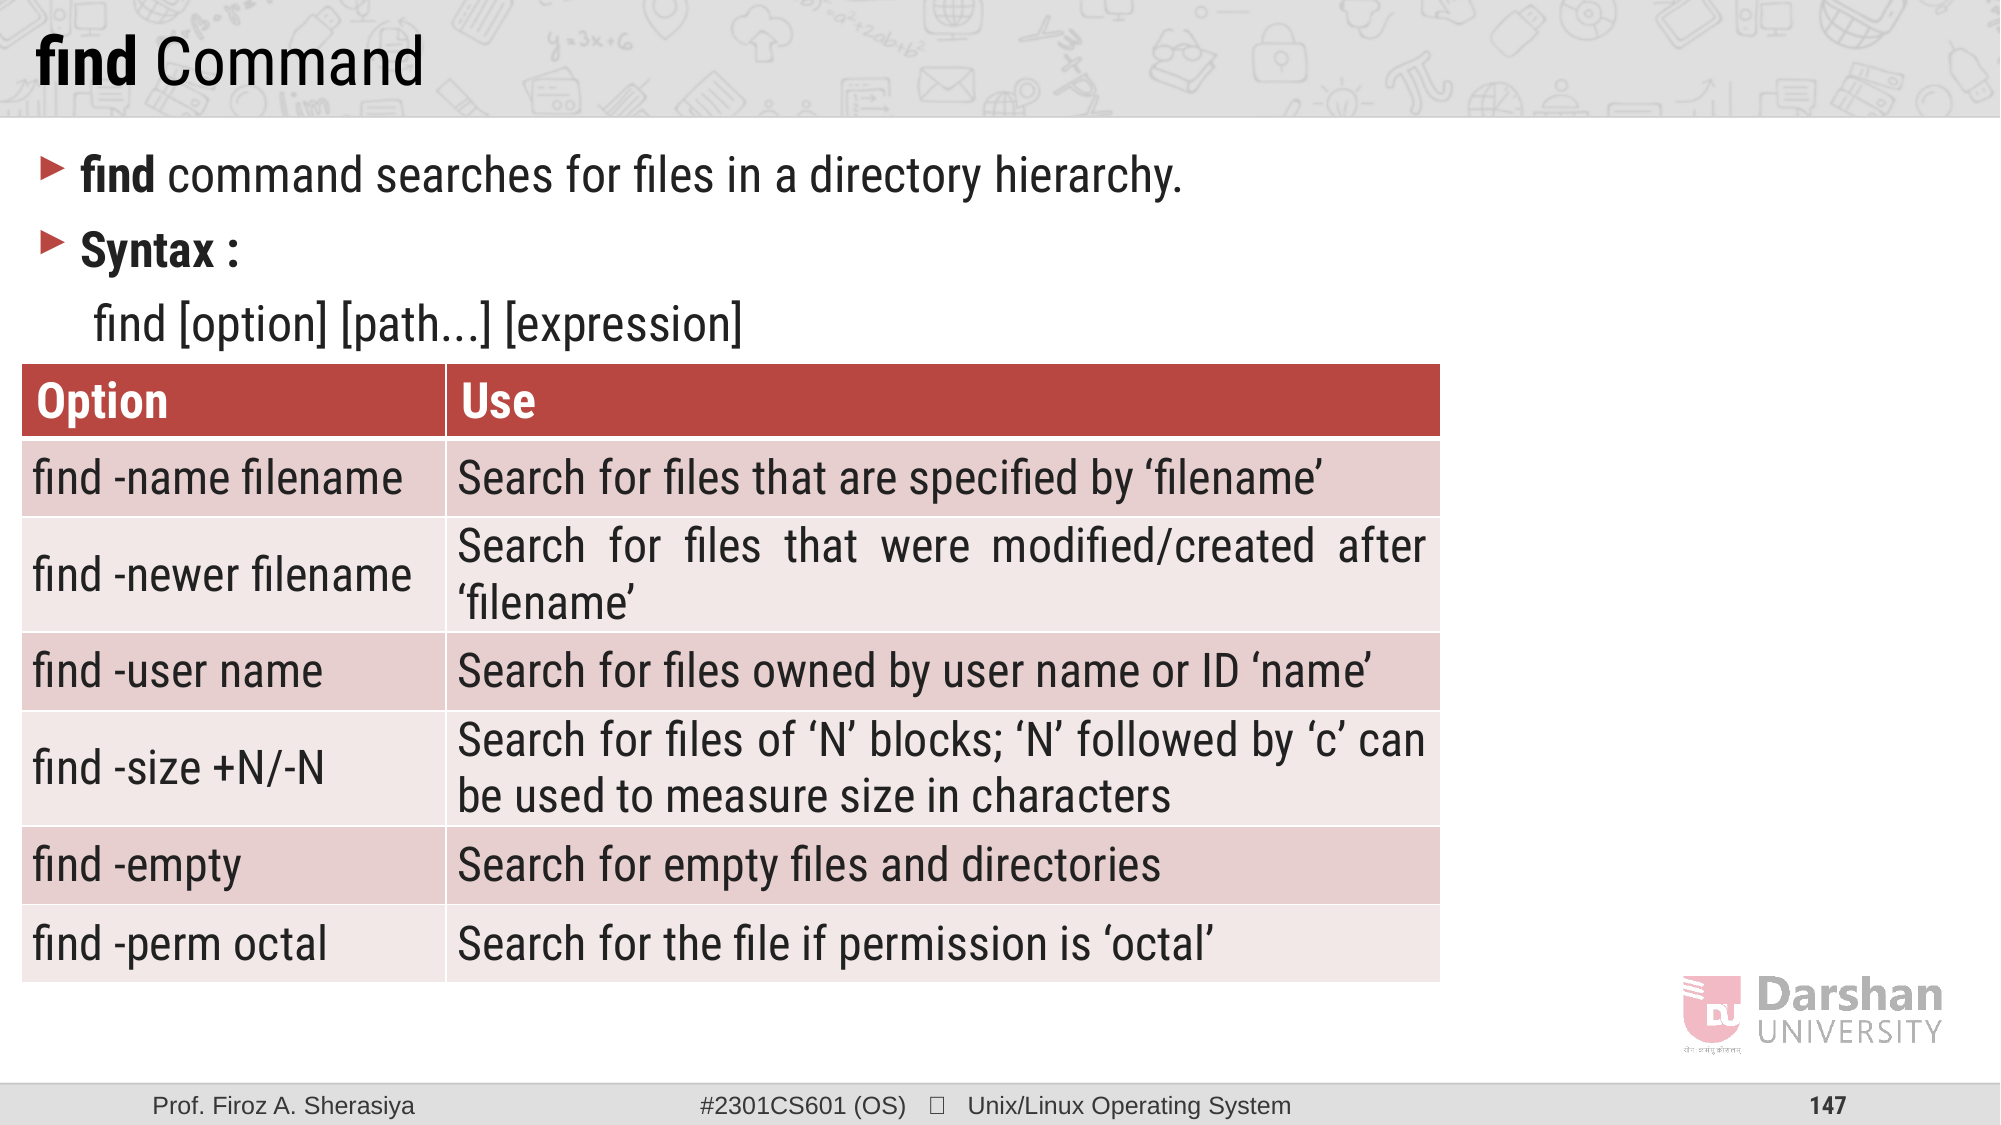

# find Command
find command searches for files in a directory hierarchy.
Syntax :
     find [option] [path...] [expression]

| Option | Use |
| --- | --- |
| find -name filename | Search for files that are specified by ‘filename’ |
| find -newer filename | Search for files that were modified/created after ‘filename’ |
| find -user name | Search for files owned by user name or ID ‘name’ |
| find -size +N/-N | Search for files of ‘N’ blocks; ‘N’ followed by ‘c’ can be used to measure size in characters |
| find -empty | Search for empty files and directories |
| find -perm octal | Search for the file if permission is ‘octal’ |